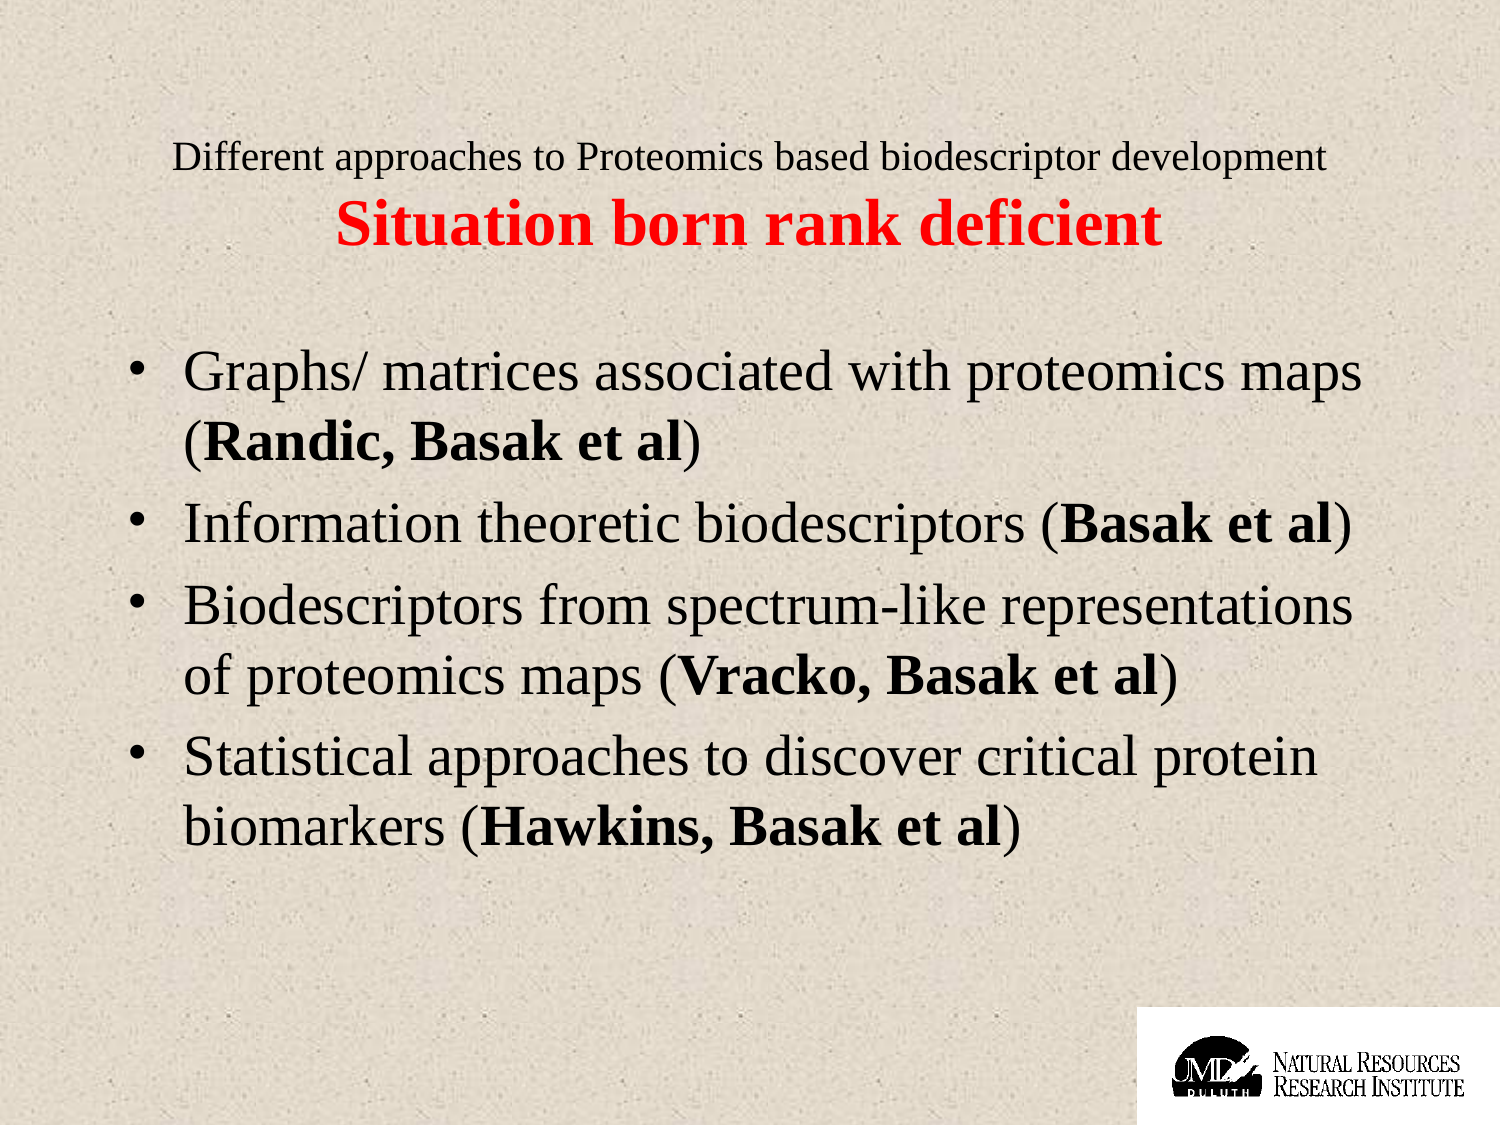

# Different approaches to Proteomics based biodescriptor development Situation born rank deficient
Graphs/ matrices associated with proteomics maps (Randic, Basak et al)
Information theoretic biodescriptors (Basak et al)
Biodescriptors from spectrum-like representations of proteomics maps (Vracko, Basak et al)
Statistical approaches to discover critical protein biomarkers (Hawkins, Basak et al)